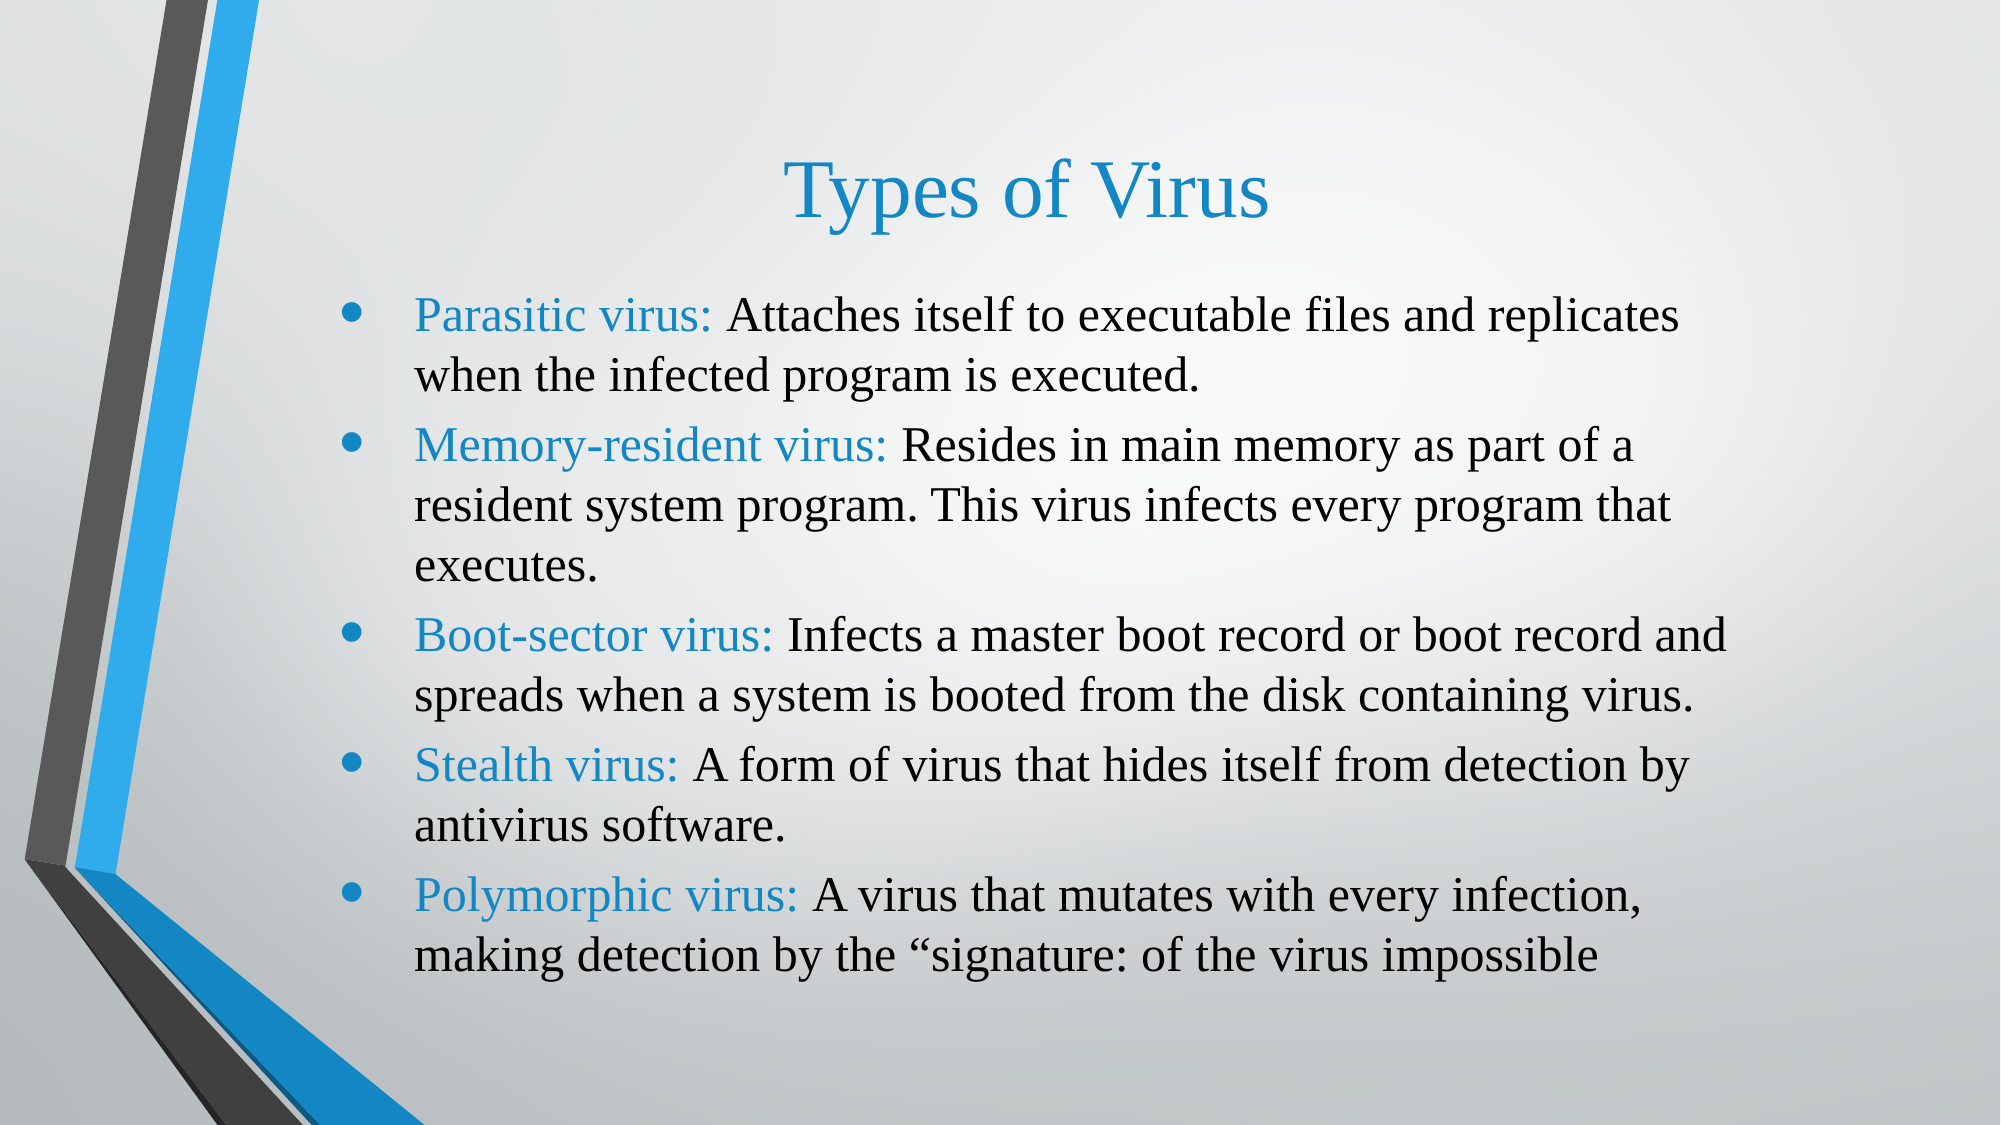

# Types of Virus
Parasitic virus: Attaches itself to executable files and replicates when the infected program is executed.
Memory-resident virus: Resides in main memory as part of a resident system program. This virus infects every program that executes.
Boot-sector virus: Infects a master boot record or boot record and spreads when a system is booted from the disk containing virus.
Stealth virus: A form of virus that hides itself from detection by antivirus software.
Polymorphic virus: A virus that mutates with every infection, making detection by the “signature: of the virus impossible